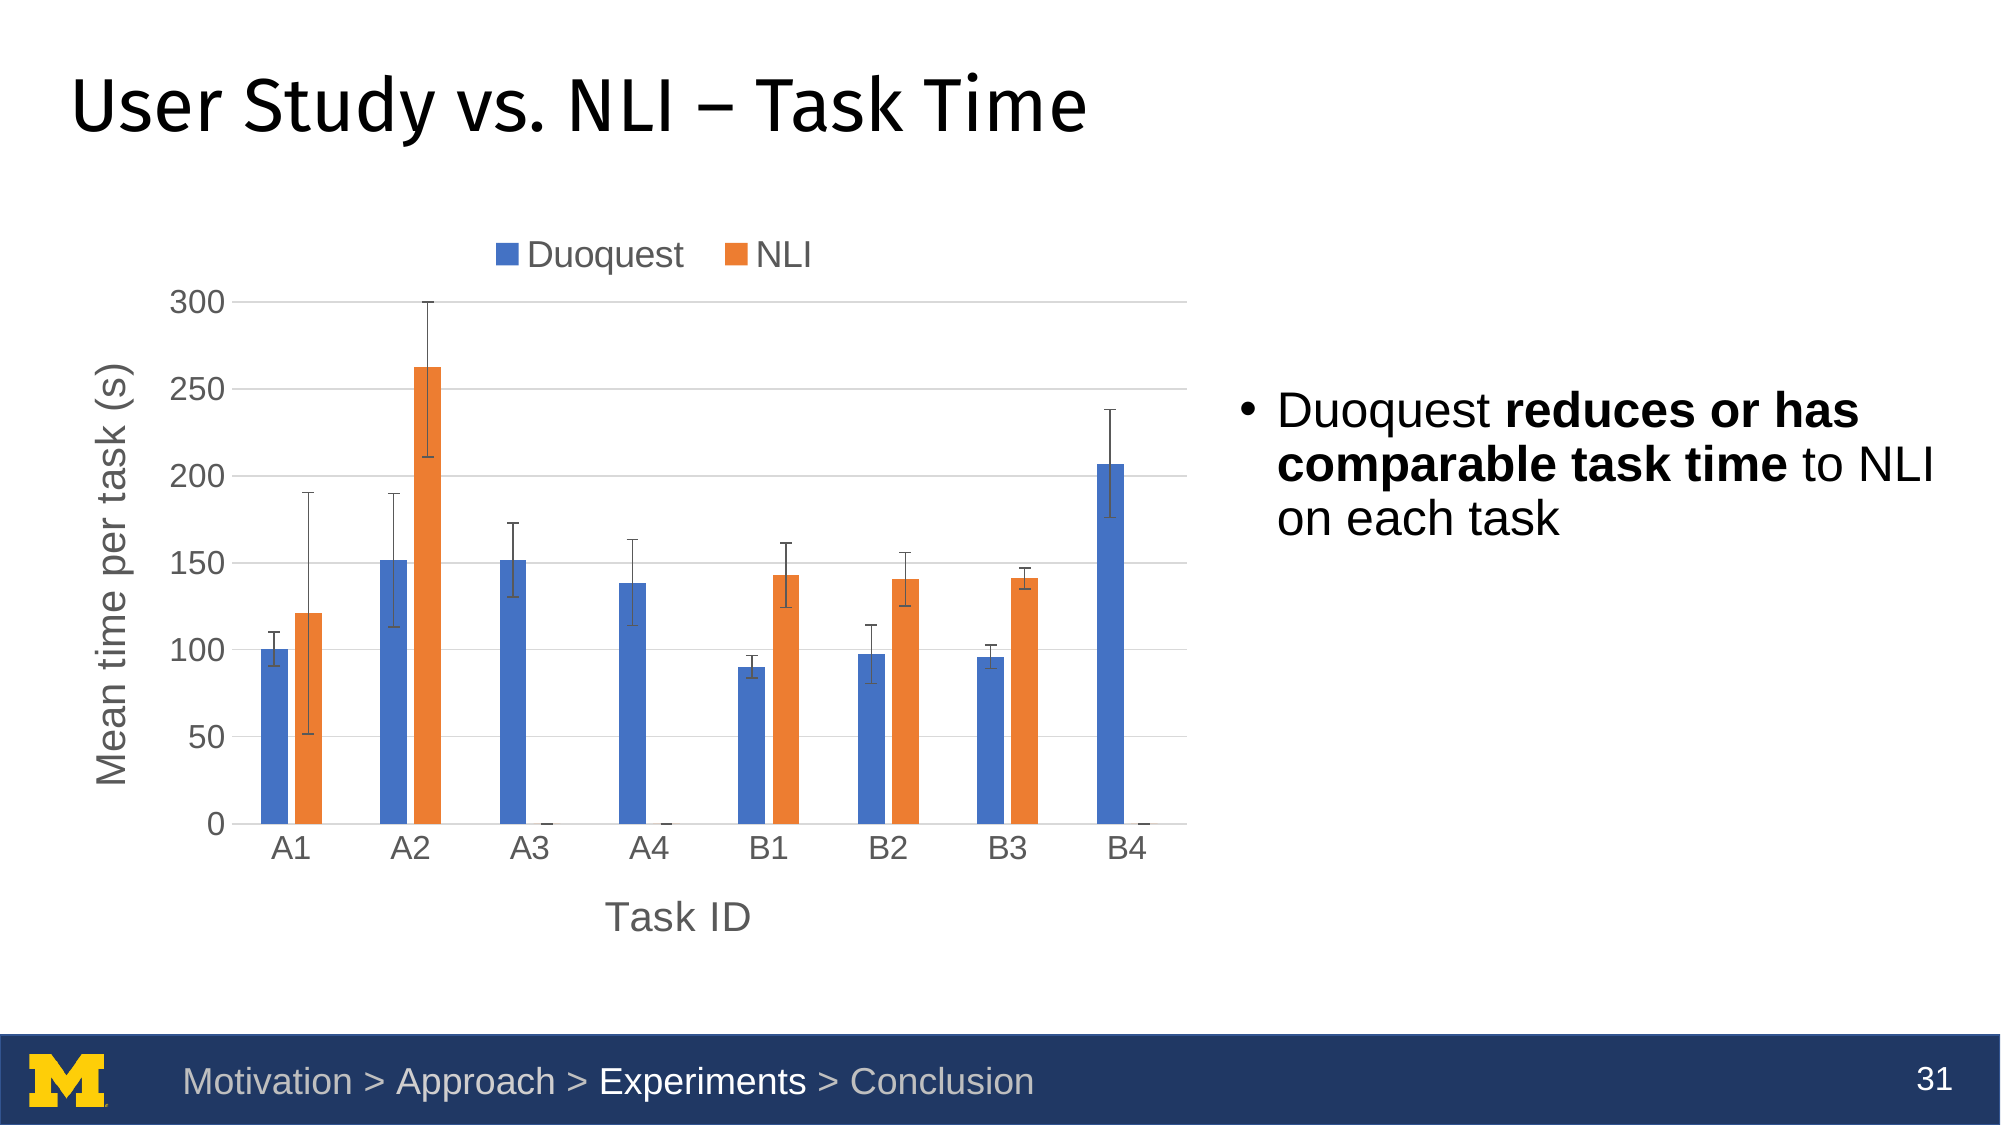

# User Study vs. NLI – Task Time

### Chart

| Category | Duoquest | NLI |
|---|---|---|
| A1 | 100.5 | 120.9 |
| A2 | 151.4 | 262.5 |
| A3 | 151.5 | 0.0 |
| A4 | 138.6 | 0.0 |
| B1 | 90.3 | 142.8 |
| B2 | 97.5 | 140.5 |
| B3 | 95.9 | 141.0 |
| B4 | 207.0 | 0.0 |
Duoquest reduces or has comparable task time to NLI on each task
Motivation > Approach > Experiments > Conclusion
31